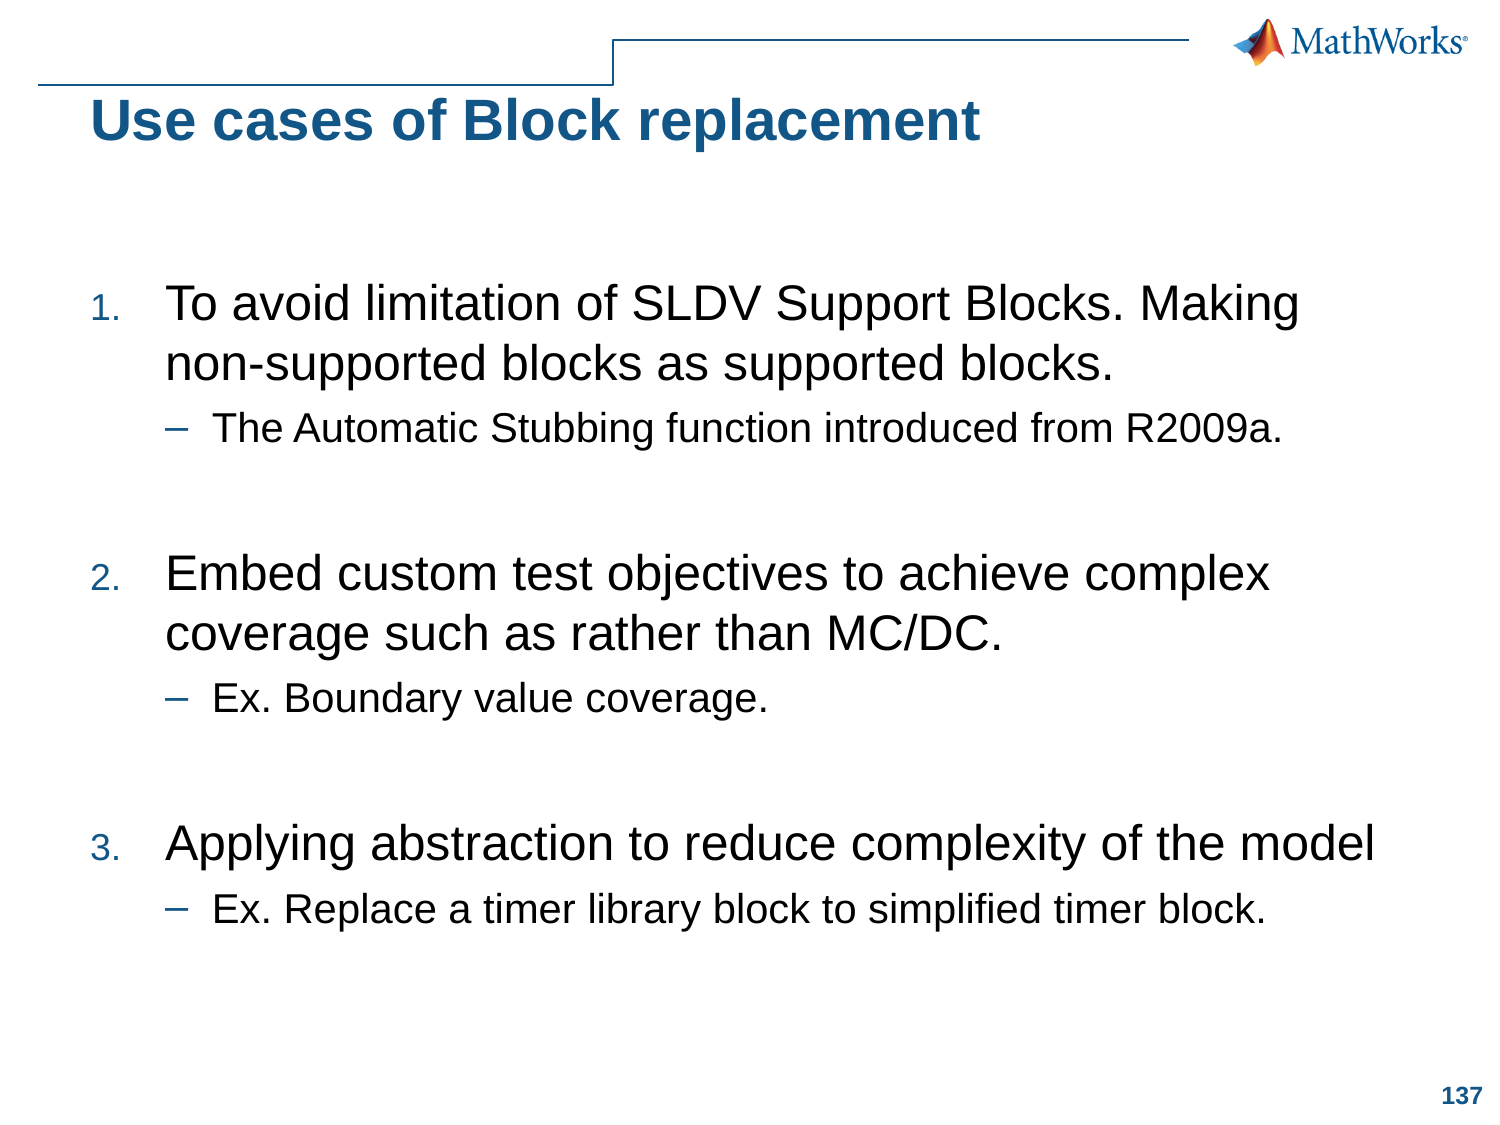

# Use cases of Block replacement
To avoid limitation of SLDV Support Blocks. Making non-supported blocks as supported blocks.
The Automatic Stubbing function introduced from R2009a.

Embed custom test objectives to achieve complex coverage such as rather than MC/DC.
Ex. Boundary value coverage.

Applying abstraction to reduce complexity of the model
Ex. Replace a timer library block to simplified timer block.